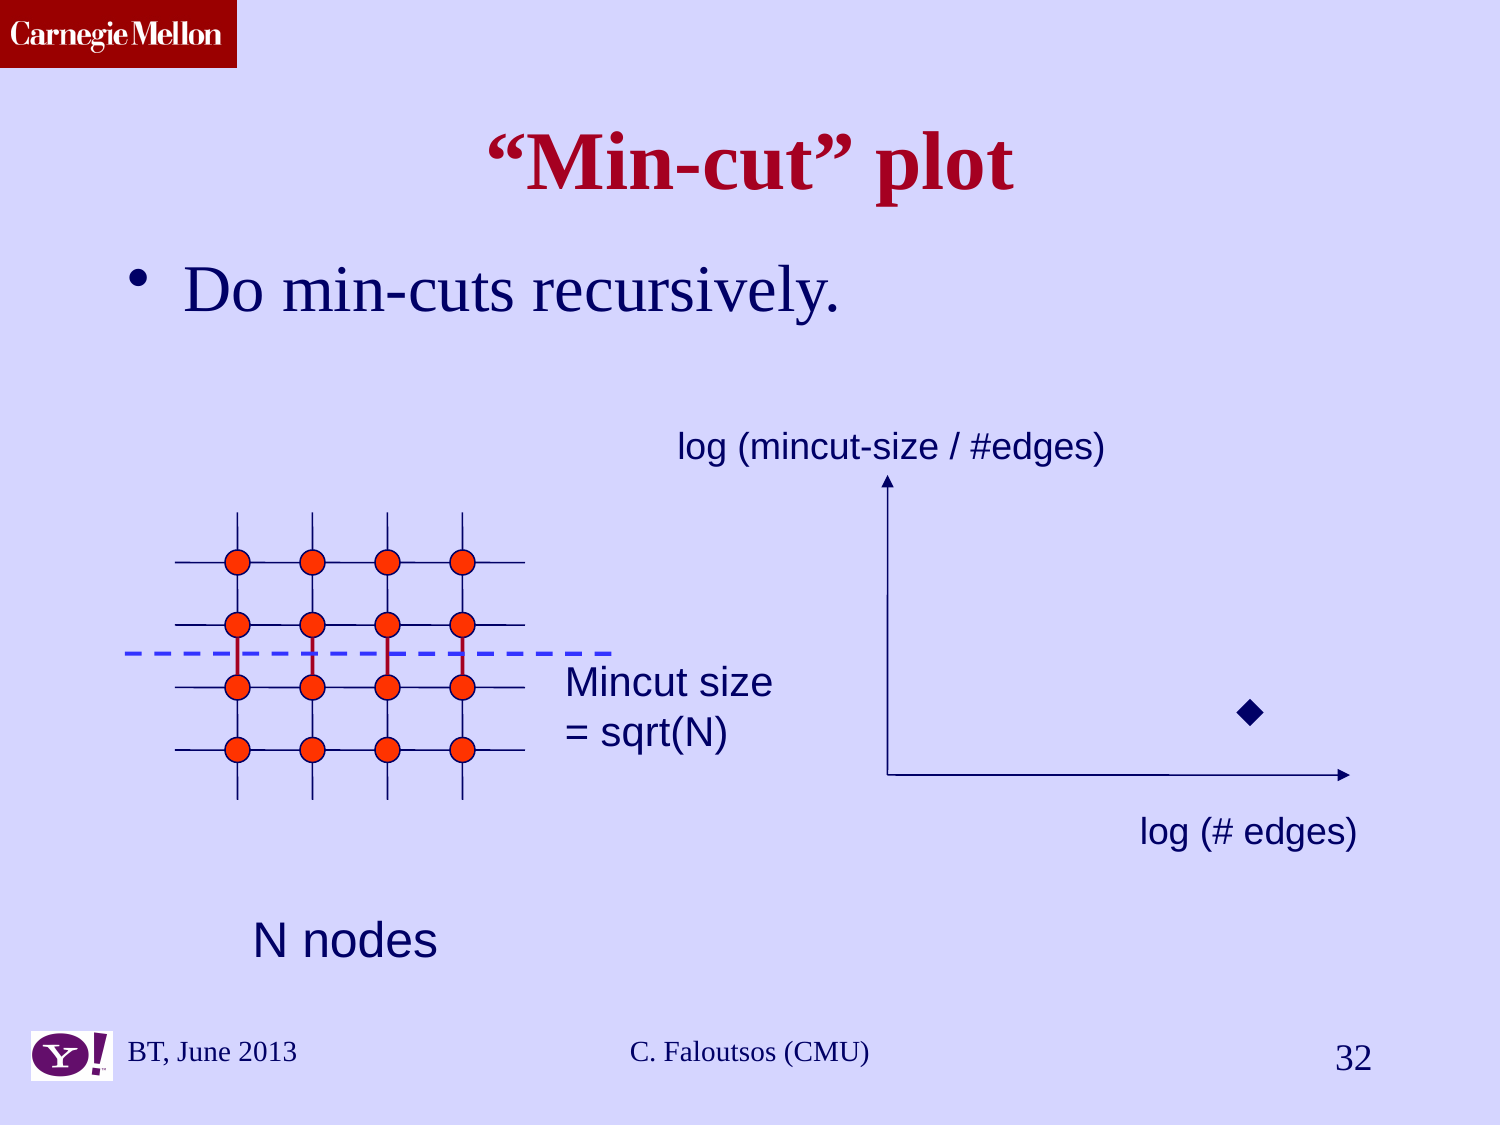

# “Min-cut” plot
Do min-cuts recursively.
log (mincut-size / #edges)

Mincut size = sqrt(N)

log (# edges)
N nodes
BT, June 2013
C. Faloutsos (CMU)
32